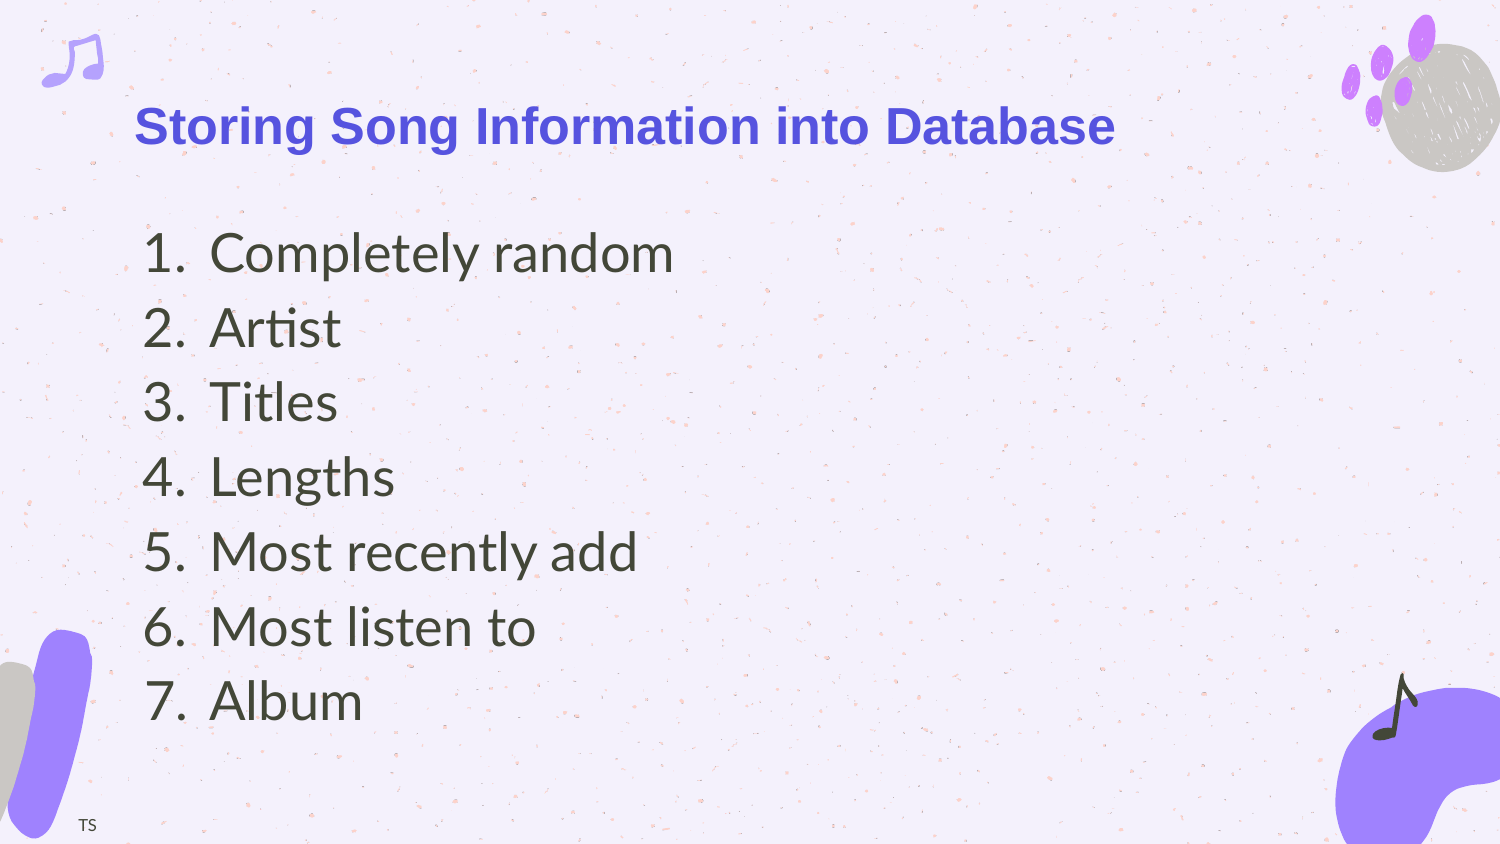

# Storing Song Information into Database
Completely random
Artist
Titles
Lengths
Most recently add
Most listen to
Album
TS